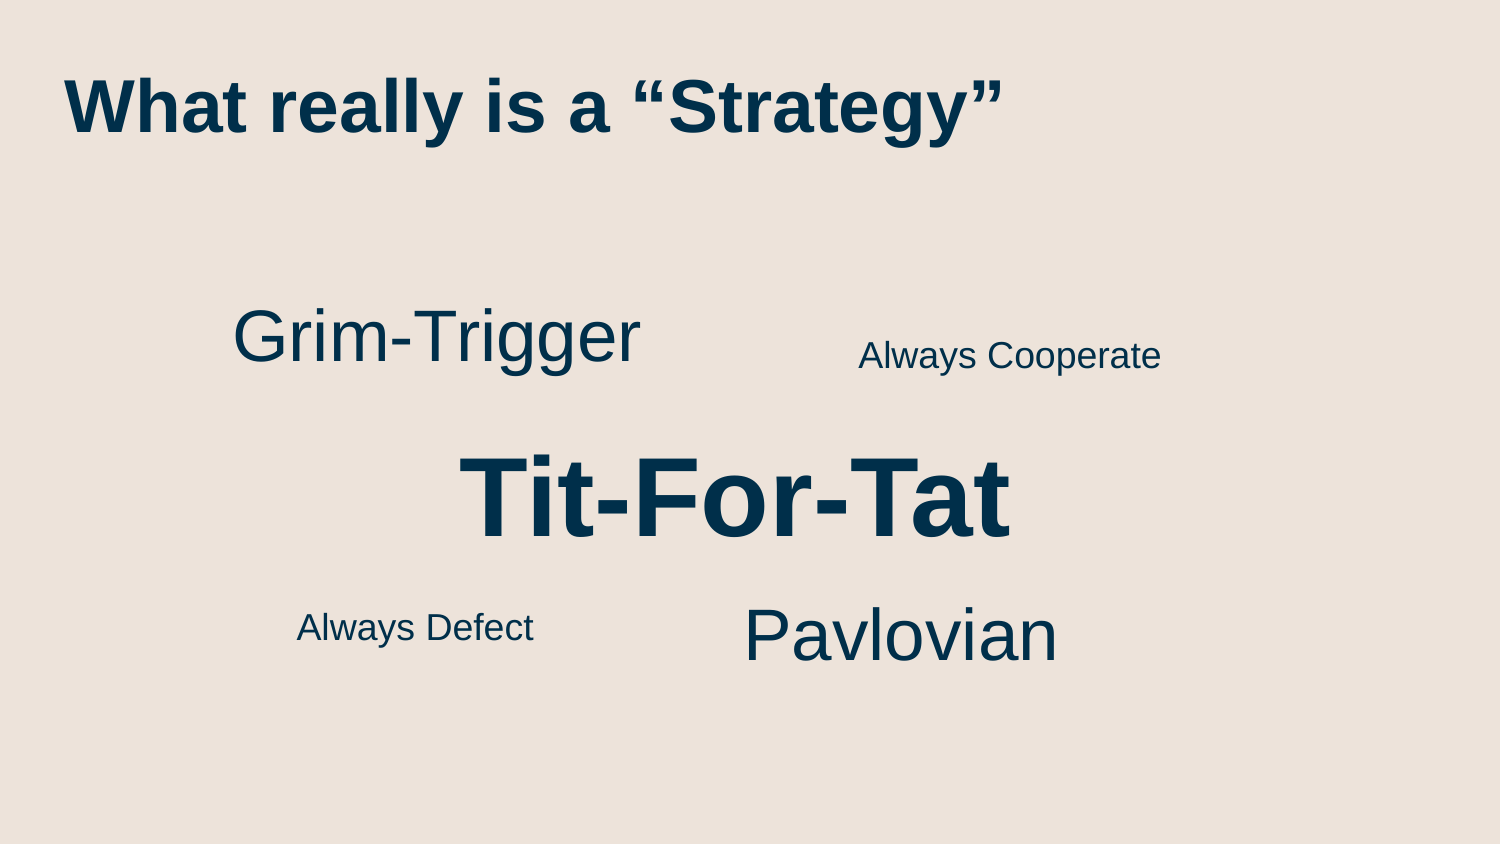

# What really is a “Strategy”
Grim-Trigger
Always Cooperate
Tit-For-Tat
Always Defect
Pavlovian